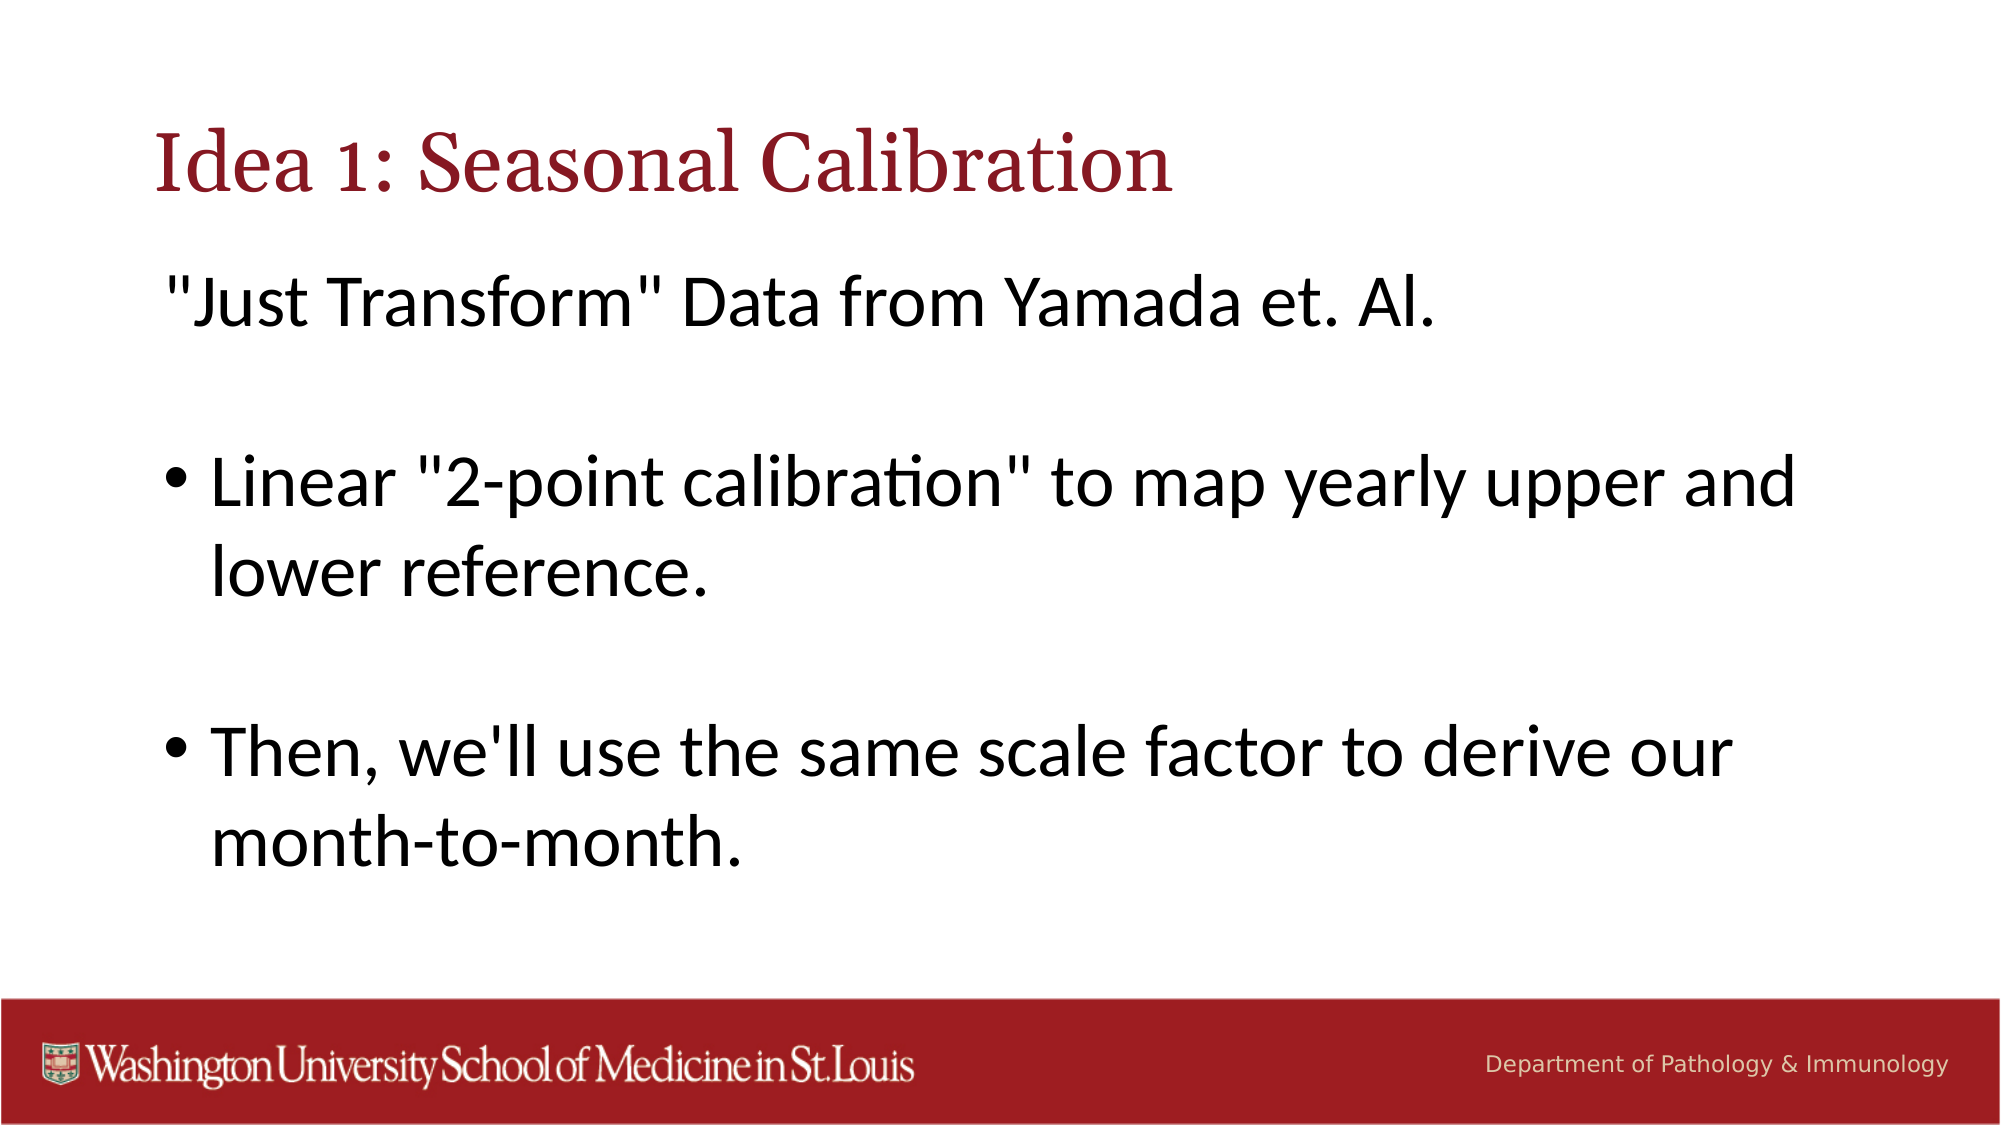

# Idea 1: Seasonal Calibration

"Just Transform" Data from Yamada et. Al.

Linear "2-point calibration" to map yearly upper and lower reference.

Then, we'll use the same scale factor to derive our month-to-month.